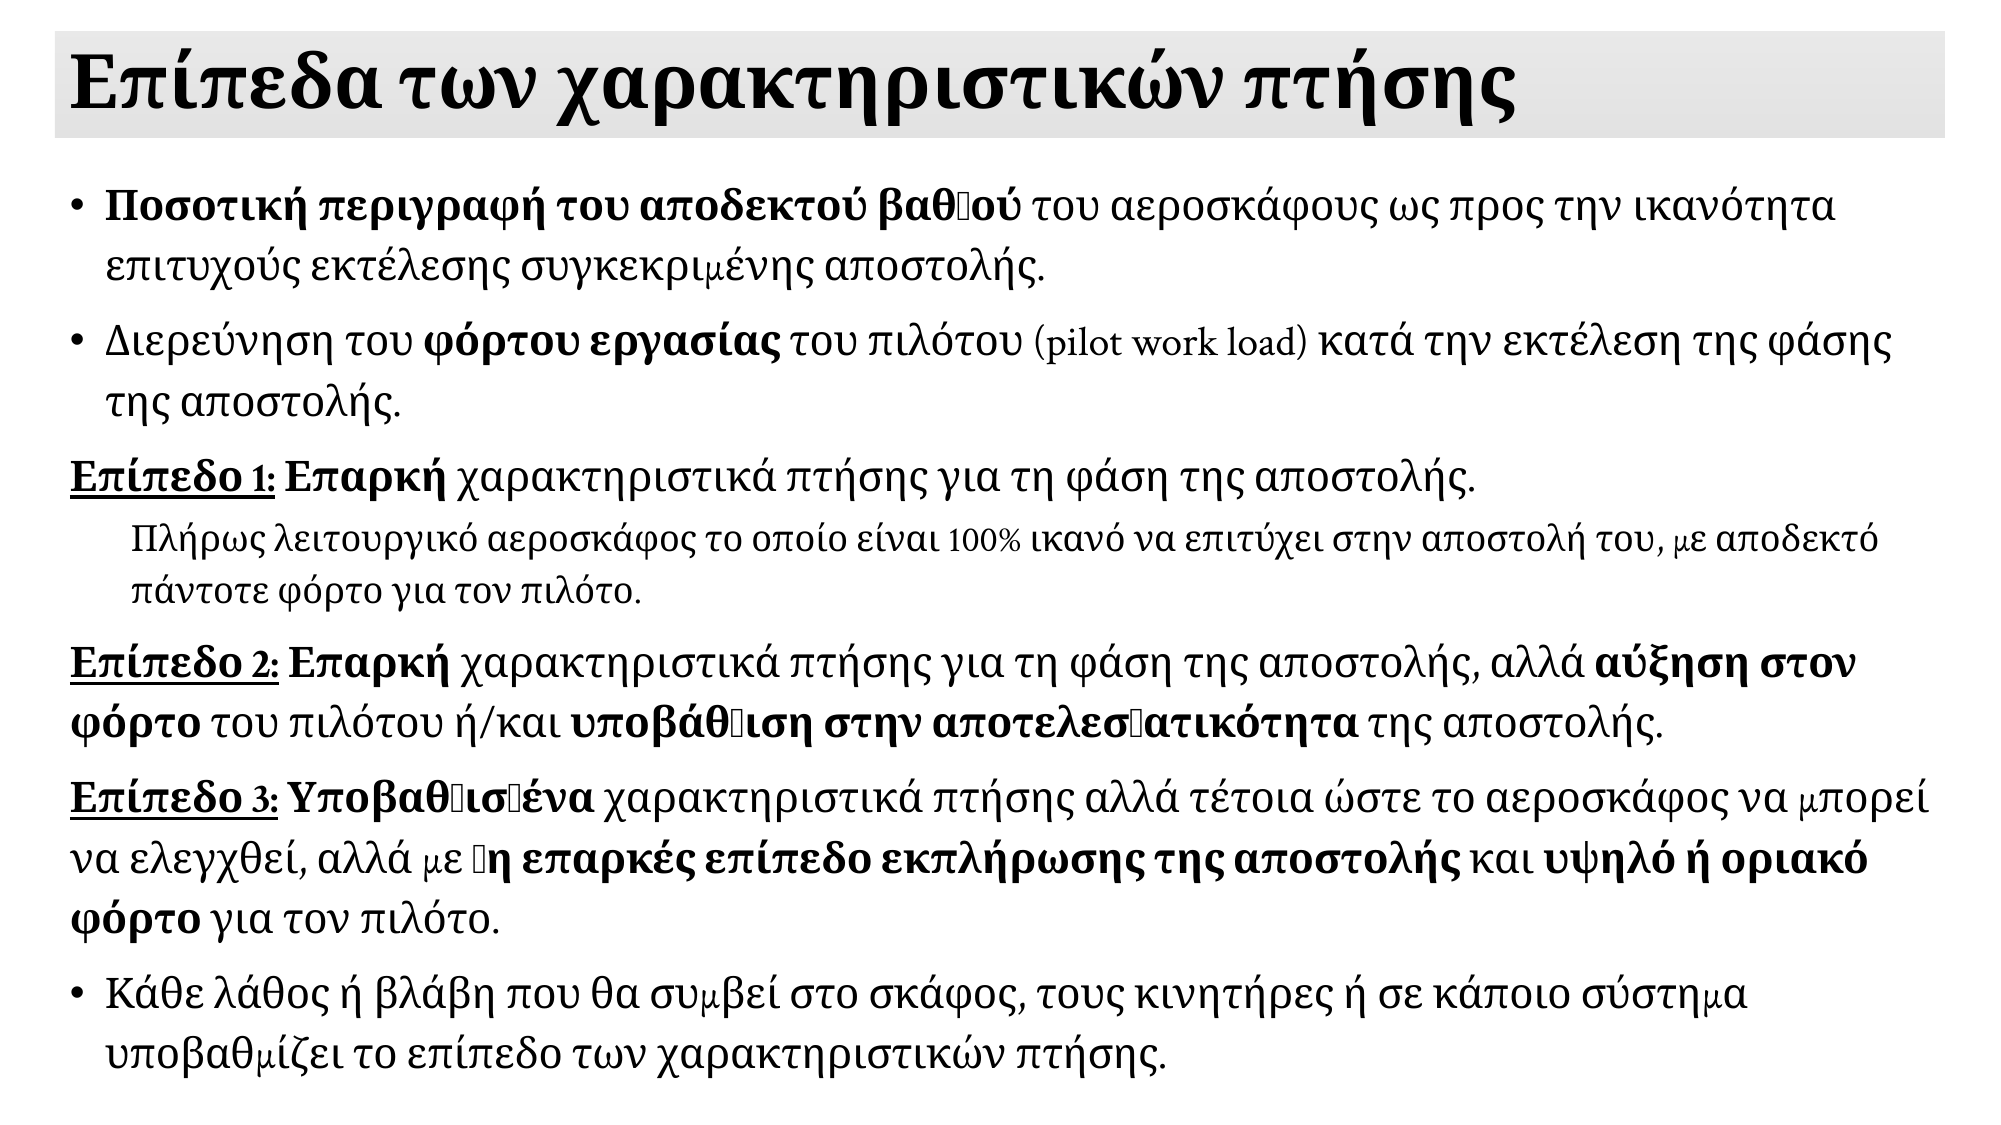

# Επίπεδα των χαρακτηριστικών πτήσης
Ποσοτική περιγραφή του αποδεκτού βαθμού του αεροσκάφους ως προς την ικανότητα επιτυχούς εκτέλεσης συγκεκριμένης αποστολής.
Διερεύνηση του φόρτου εργασίας του πιλότου (pilot work load) κατά την εκτέλεση της φάσης της αποστολής.
Επίπεδο 1: Επαρκή χαρακτηριστικά πτήσης για τη φάση της αποστολής.
Πλήρως λειτουργικό αεροσκάφος το οποίο είναι 100% ικανό να επιτύχει στην αποστολή του, με αποδεκτό πάντοτε φόρτο για τον πιλότο.
Επίπεδο 2: Επαρκή χαρακτηριστικά πτήσης για τη φάση της αποστολής, αλλά αύξηση στον φόρτο του πιλότου ή/και υποβάθμιση στην αποτελεσματικότητα της αποστολής.
Επίπεδο 3: Υποβαθμισμένα χαρακτηριστικά πτήσης αλλά τέτοια ώστε το αεροσκάφος να μπορεί να ελεγχθεί, αλλά με μη επαρκές επίπεδο εκπλήρωσης της αποστολής και υψηλό ή οριακό φόρτο για τον πιλότο.
Κάθε λάθος ή βλάβη που θα συμβεί στο σκάφος, τους κινητήρες ή σε κάποιο σύστημα υποβαθμίζει το επίπεδο των χαρακτηριστικών πτήσης.